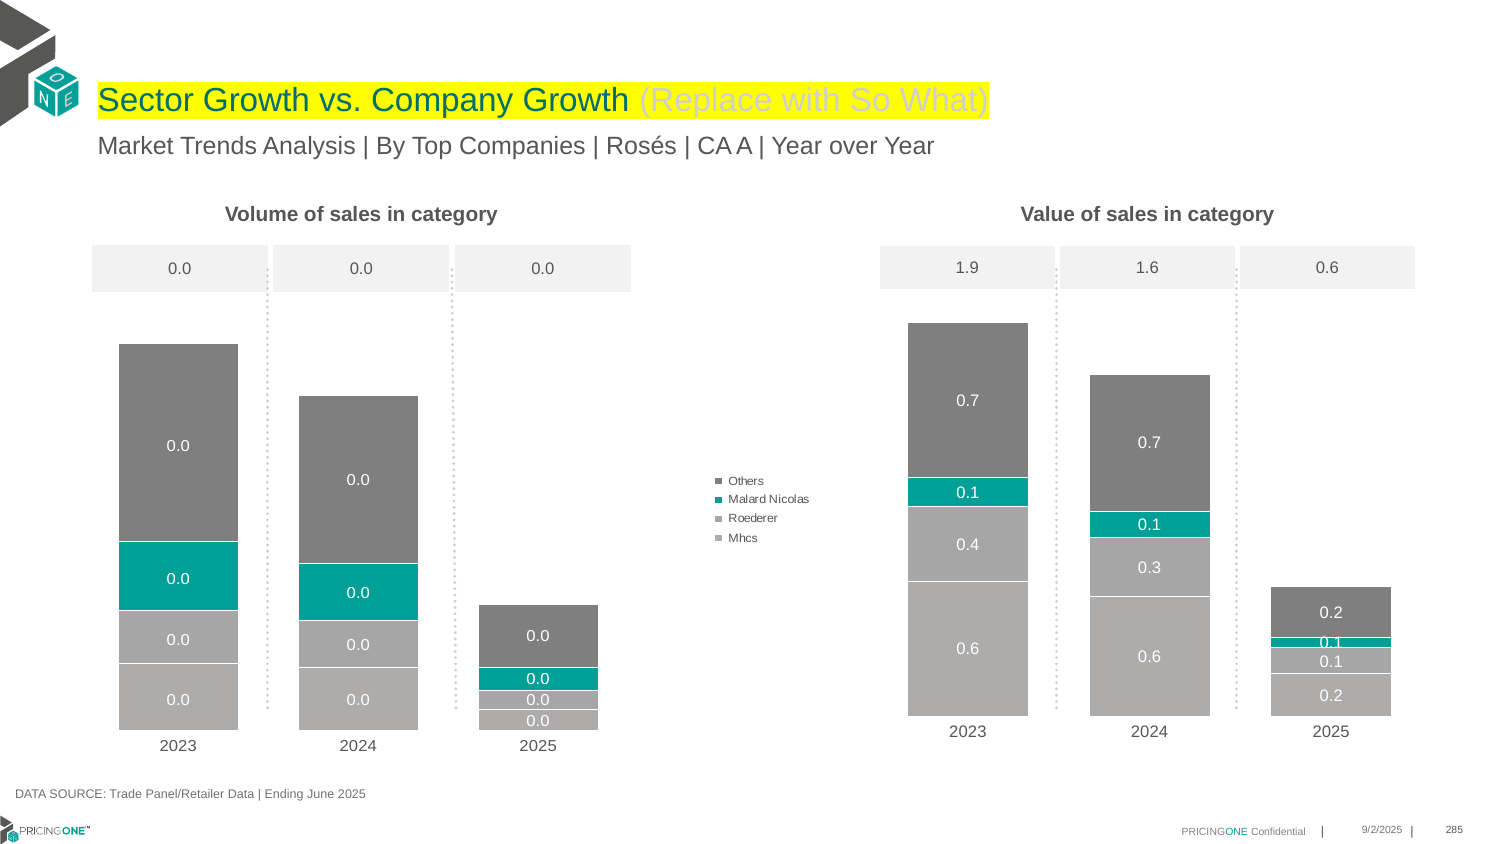

# Sector Growth vs. Company Growth (Replace with So What)
Market Trends Analysis | By Top Companies | Rosés | CA A | Year over Year
| Value of sales in category |  |  |
| --- | --- | --- |
| 1.9 | 1.6 | 0.6 |
| Volume of sales in category |  |  |
| --- | --- | --- |
| 0.0 | 0.0 | 0.0 |

### Chart

| Category | Mhcs | Roederer | Malard Nicolas | Others |
|---|---|---|---|---|
| 2023 | 0.642757 | 0.35653 | 0.142065 | 0.738913 |
| 2024 | 0.569259 | 0.283461 | 0.12484 | 0.655764 |
| 2025 | 0.2031 | 0.122613 | 0.050903 | 0.240884 |

### Chart

| Category | Mhcs | Roederer | Malard Nicolas | Others |
|---|---|---|---|---|
| 2023 | 0.003892 | 0.003058 | 0.003949 | 0.011446 |
| 2024 | 0.003659 | 0.00269 | 0.003288 | 0.009674 |
| 2025 | 0.00123 | 0.001108 | 0.001331 | 0.003621 |
DATA SOURCE: Trade Panel/Retailer Data | Ending June 2025

9/2/2025
285